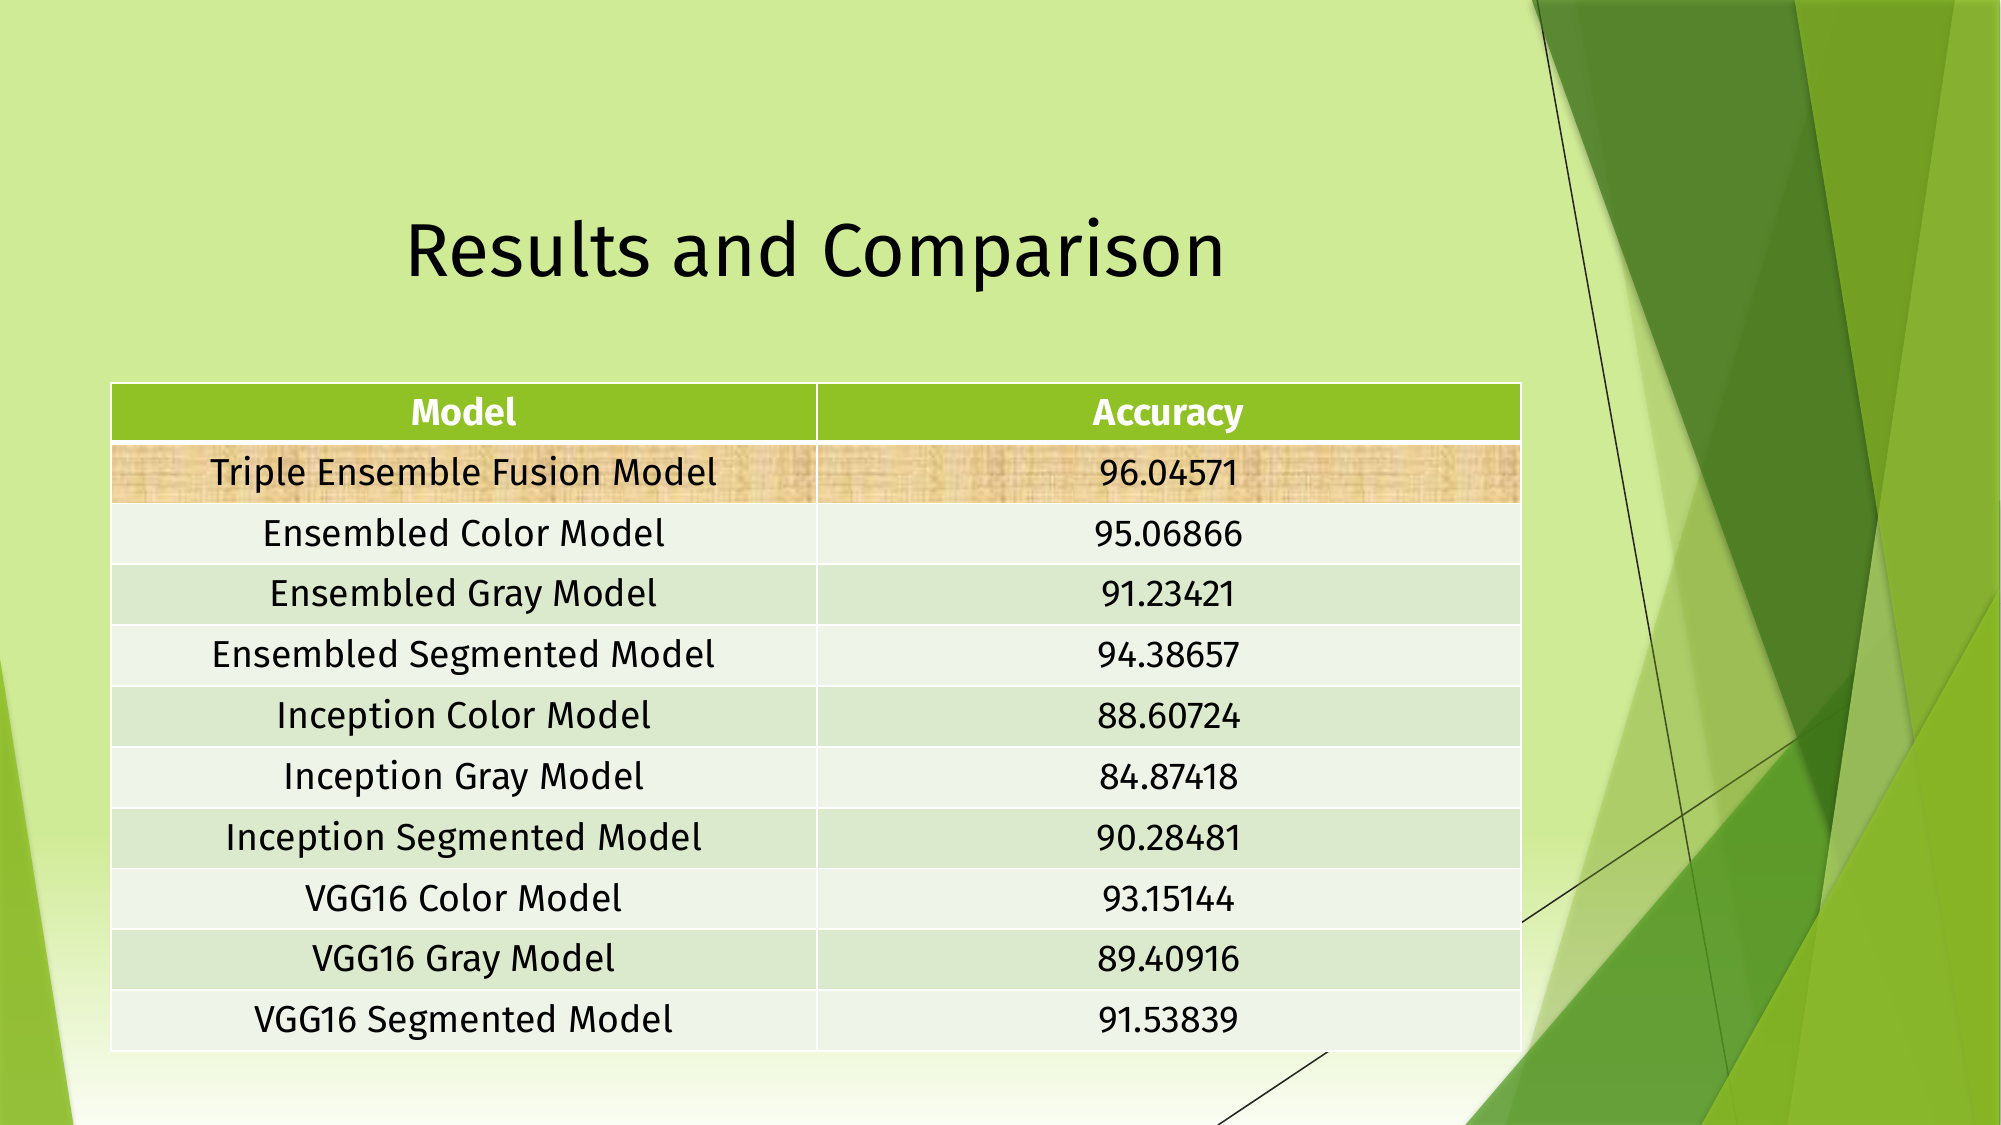

# Results and Comparison
| Model | Accuracy |
| --- | --- |
| Triple Ensemble Fusion Model | 96.04571 |
| Ensembled Color Model | 95.06866 |
| Ensembled Gray Model | 91.23421 |
| Ensembled Segmented Model | 94.38657 |
| Inception Color Model | 88.60724 |
| Inception Gray Model | 84.87418 |
| Inception Segmented Model | 90.28481 |
| VGG16 Color Model | 93.15144 |
| VGG16 Gray Model | 89.40916 |
| VGG16 Segmented Model | 91.53839 |